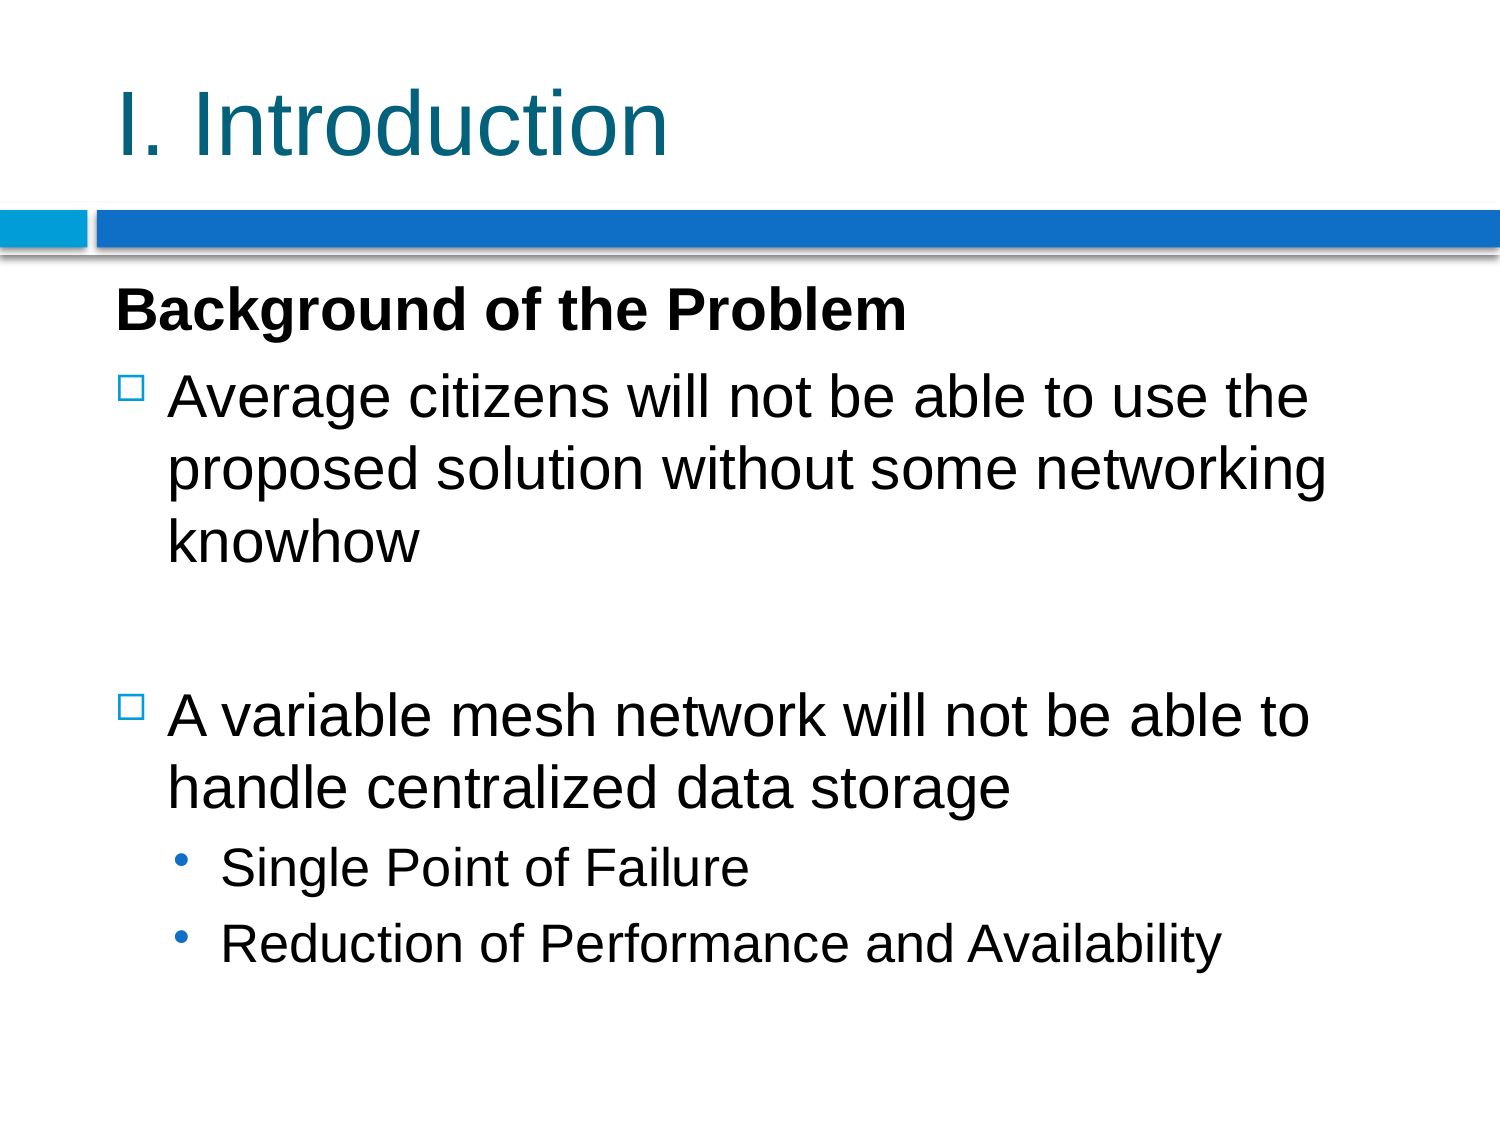

# I. Introduction
Background of the Problem
Average citizens will not be able to use the proposed solution without some networking knowhow

A variable mesh network will not be able to handle centralized data storage
Single Point of Failure
Reduction of Performance and Availability